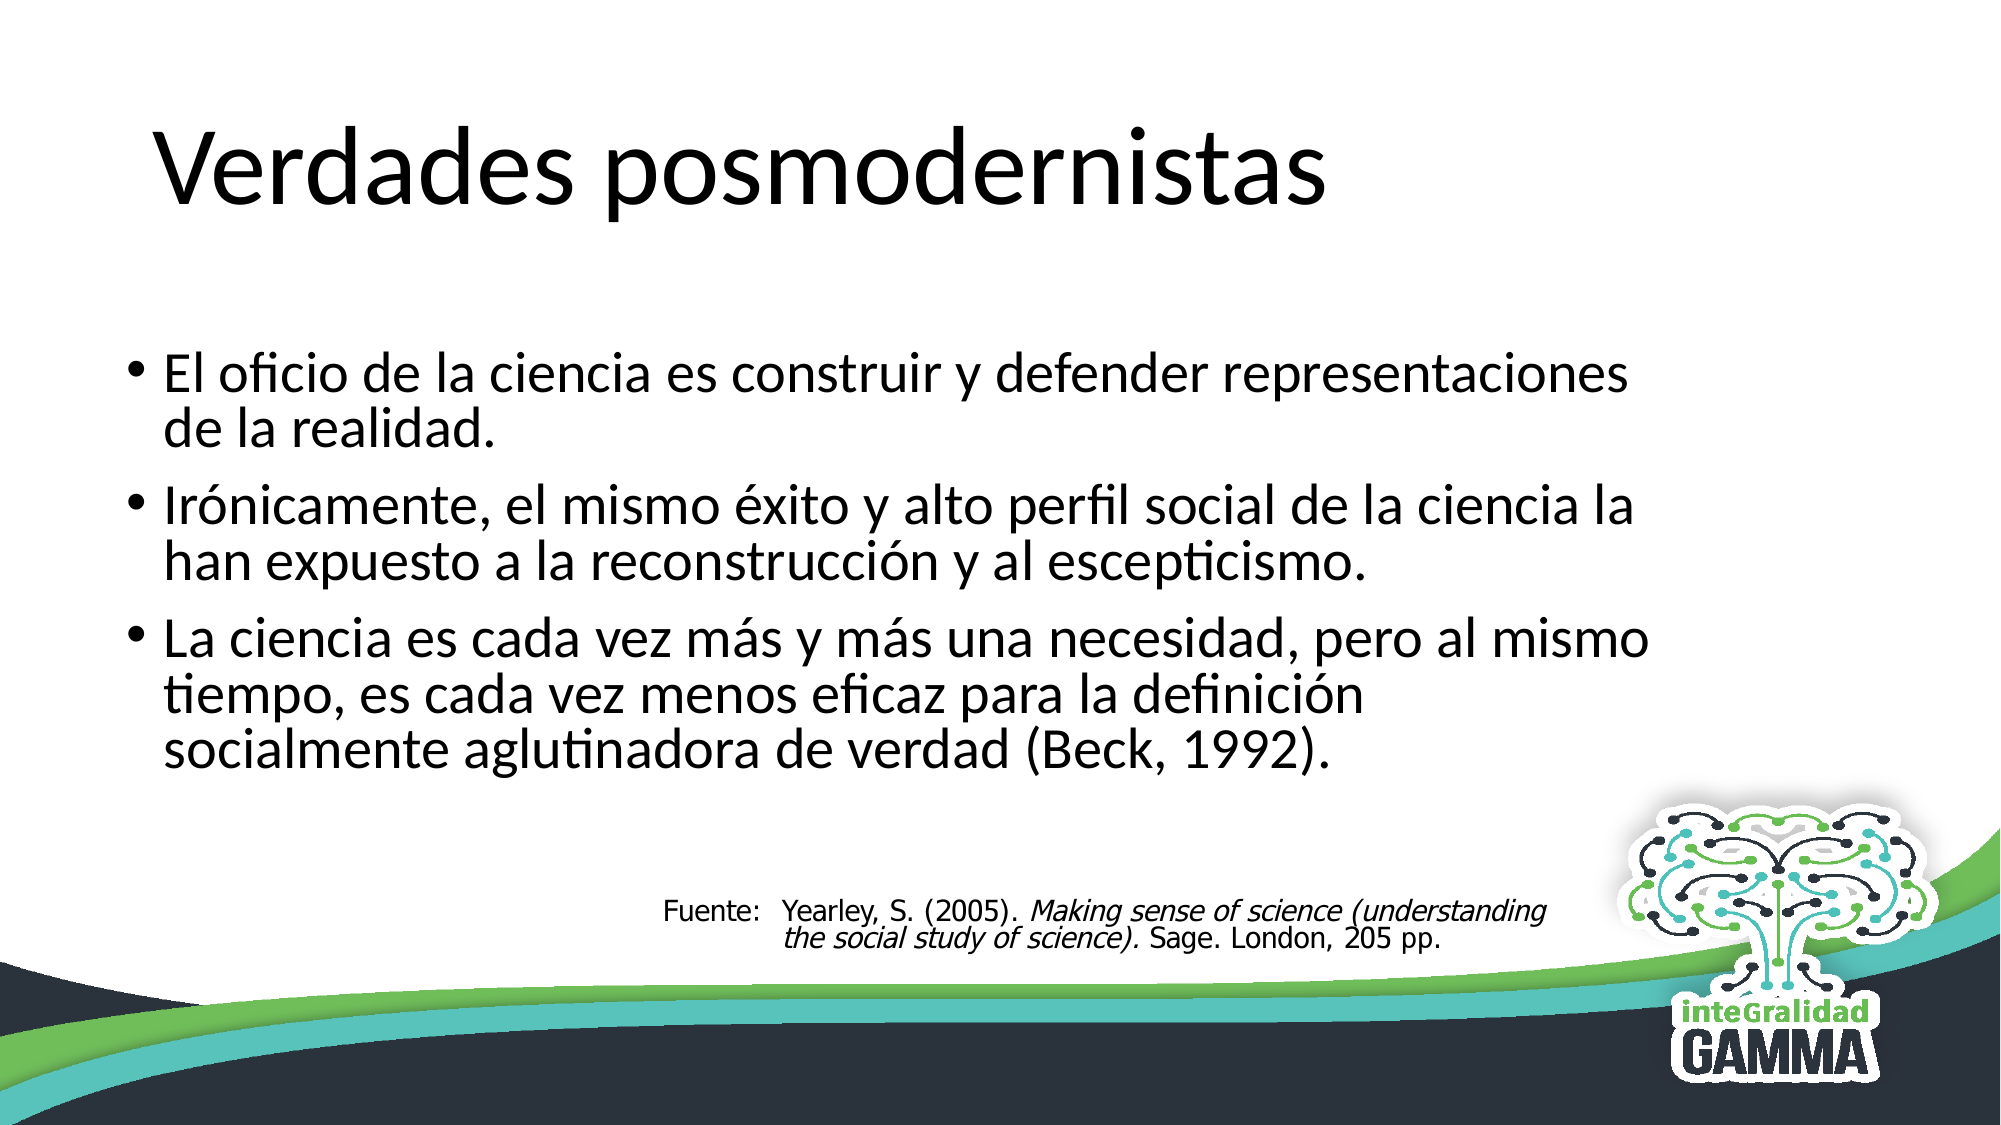

# Verdades posmodernistas
El oficio de la ciencia es construir y defender representaciones de la realidad.
Irónicamente, el mismo éxito y alto perfil social de la ciencia la han expuesto a la reconstrucción y al escepticismo.
La ciencia es cada vez más y más una necesidad, pero al mismo tiempo, es cada vez menos eficaz para la definición socialmente aglutinadora de verdad (Beck, 1992).
Fuente:	Yearley, S. (2005). Making sense of science (understanding the social study of science). Sage. London, 205 pp.